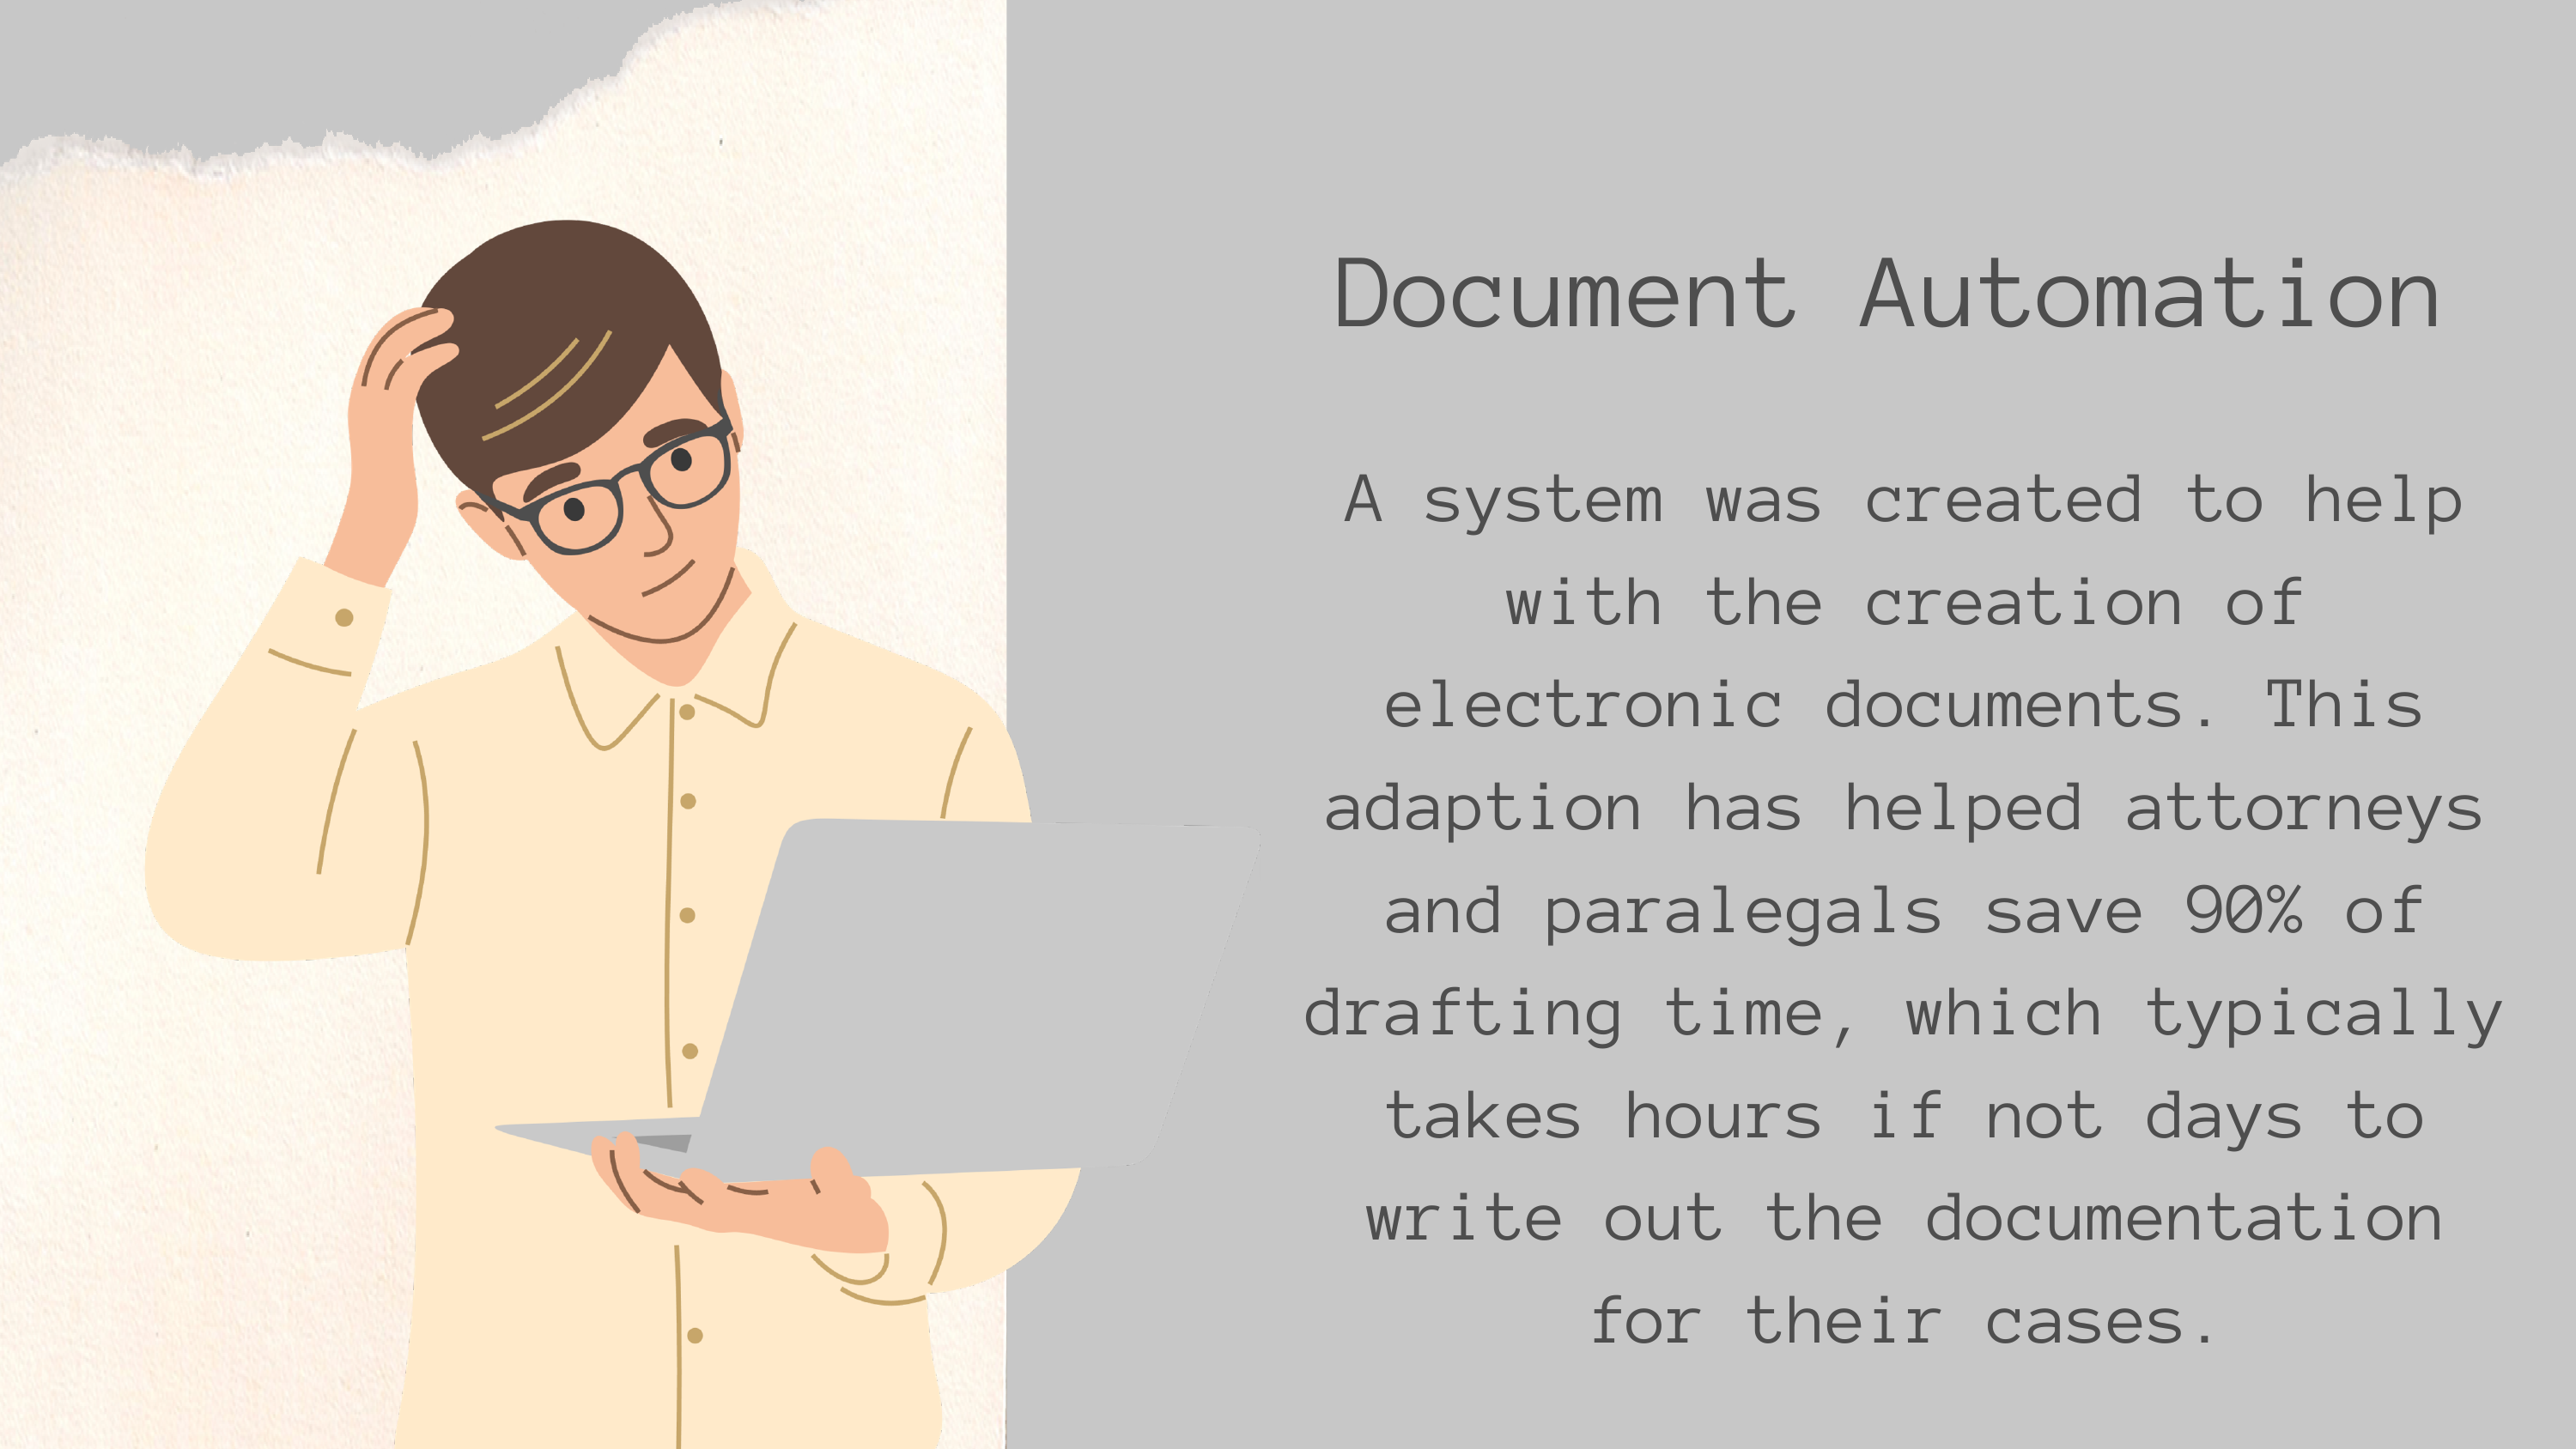

Document Automation

A system was created to help with the creation of electronic documents. This adaption has helped attorneys and paralegals save 90% of drafting time, which typically takes hours if not days to write out the documentation for their cases.